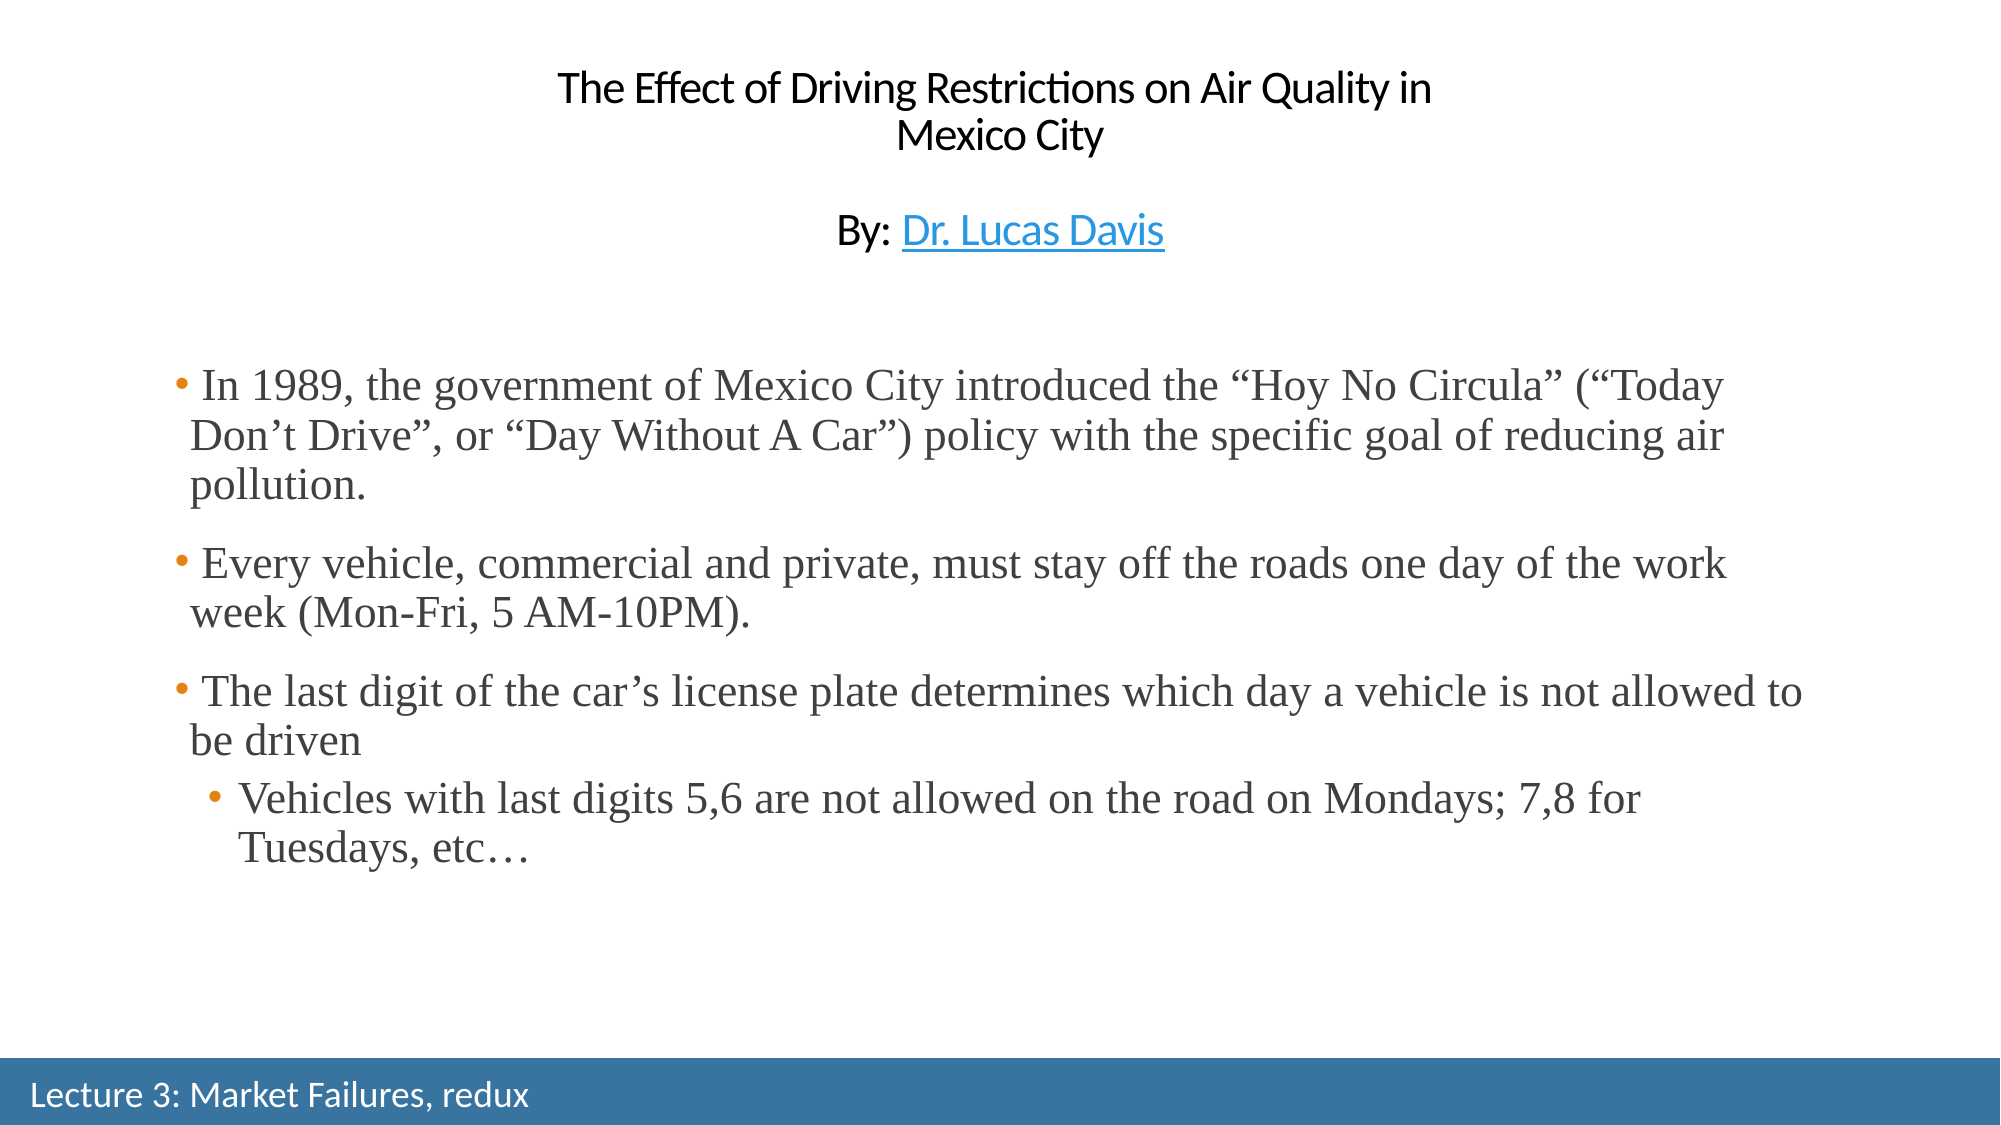

The Effect of Driving Restrictions on Air Quality in
Mexico City

By: Dr. Lucas Davis
 In 1989, the government of Mexico City introduced the “Hoy No Circula” (“Today Don’t Drive”, or “Day Without A Car”) policy with the specific goal of reducing air pollution.
 Every vehicle, commercial and private, must stay off the roads one day of the work week (Mon-Fri, 5 AM-10PM).
 The last digit of the car’s license plate determines which day a vehicle is not allowed to be driven
Vehicles with last digits 5,6 are not allowed on the road on Mondays; 7,8 for Tuesdays, etc…